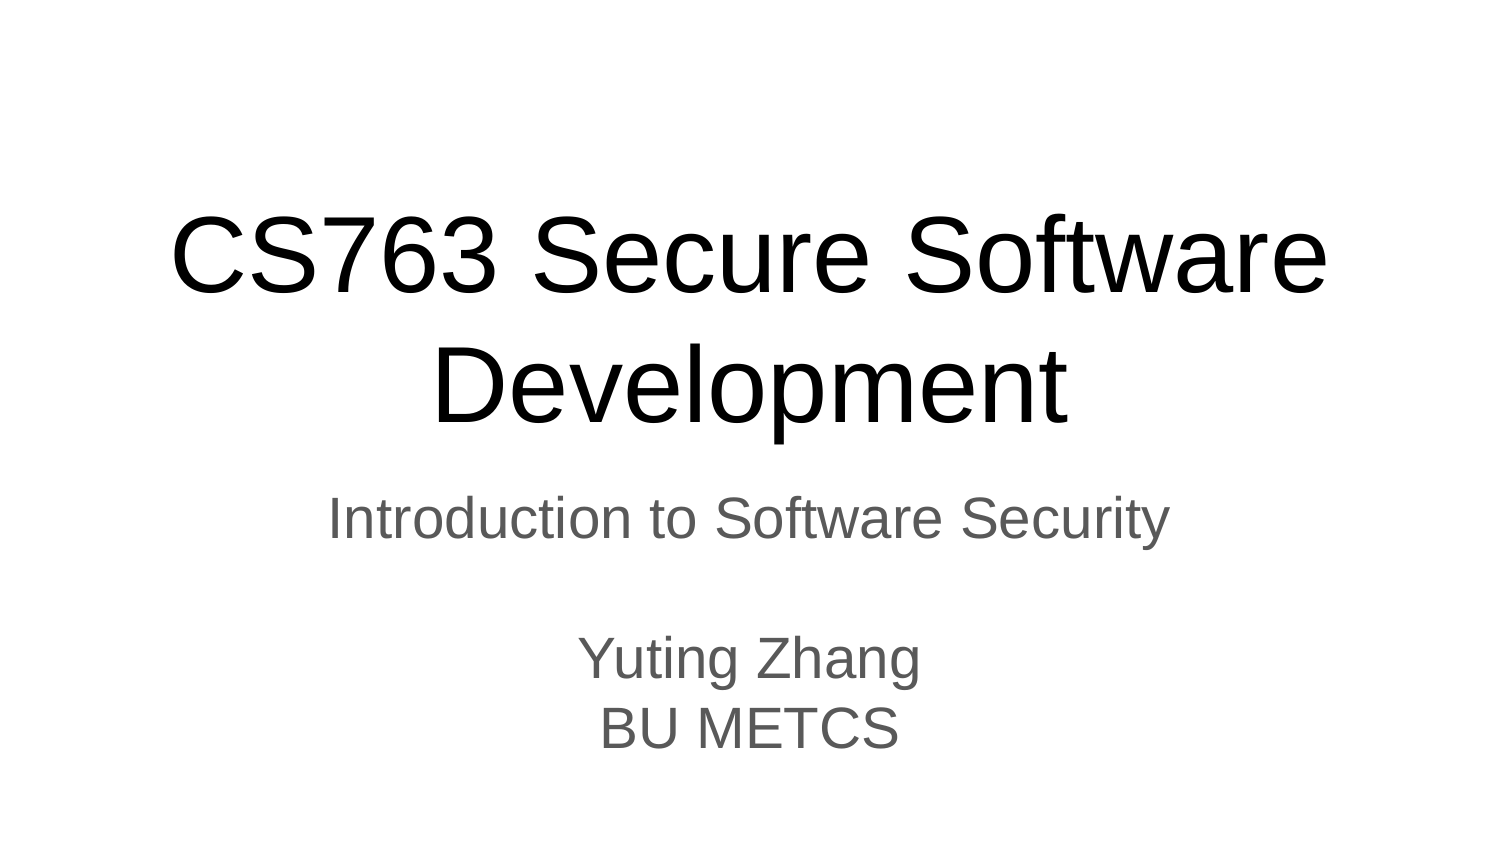

# CS763 Secure Software Development
Introduction to Software Security

Yuting Zhang
BU METCS